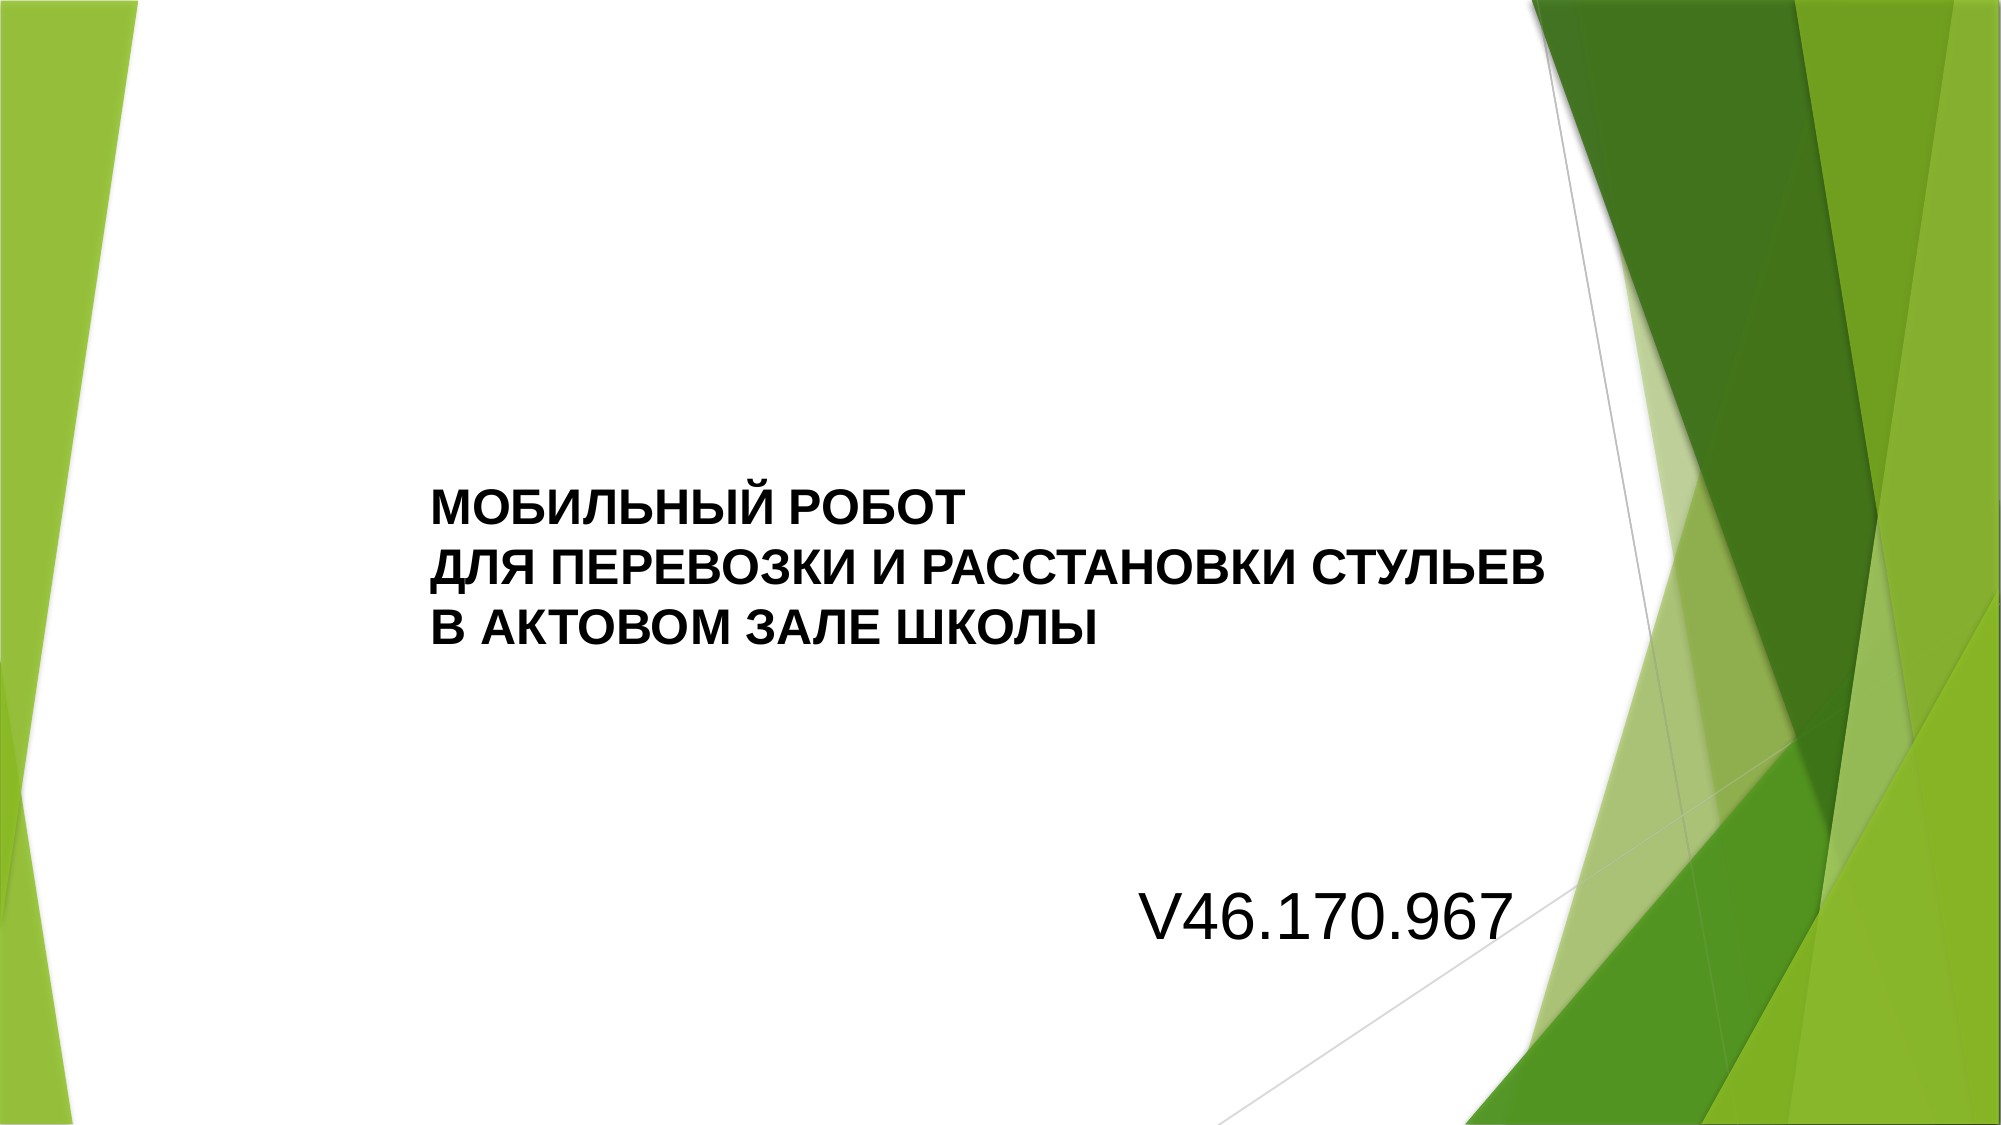

МОБИЛЬНЫЙ РОБОТ
ДЛЯ ПЕРЕВОЗКИ И РАССТАНОВКИ СТУЛЬЕВ
В АКТОВОМ ЗАЛЕ ШКОЛЫ
V46.170.967